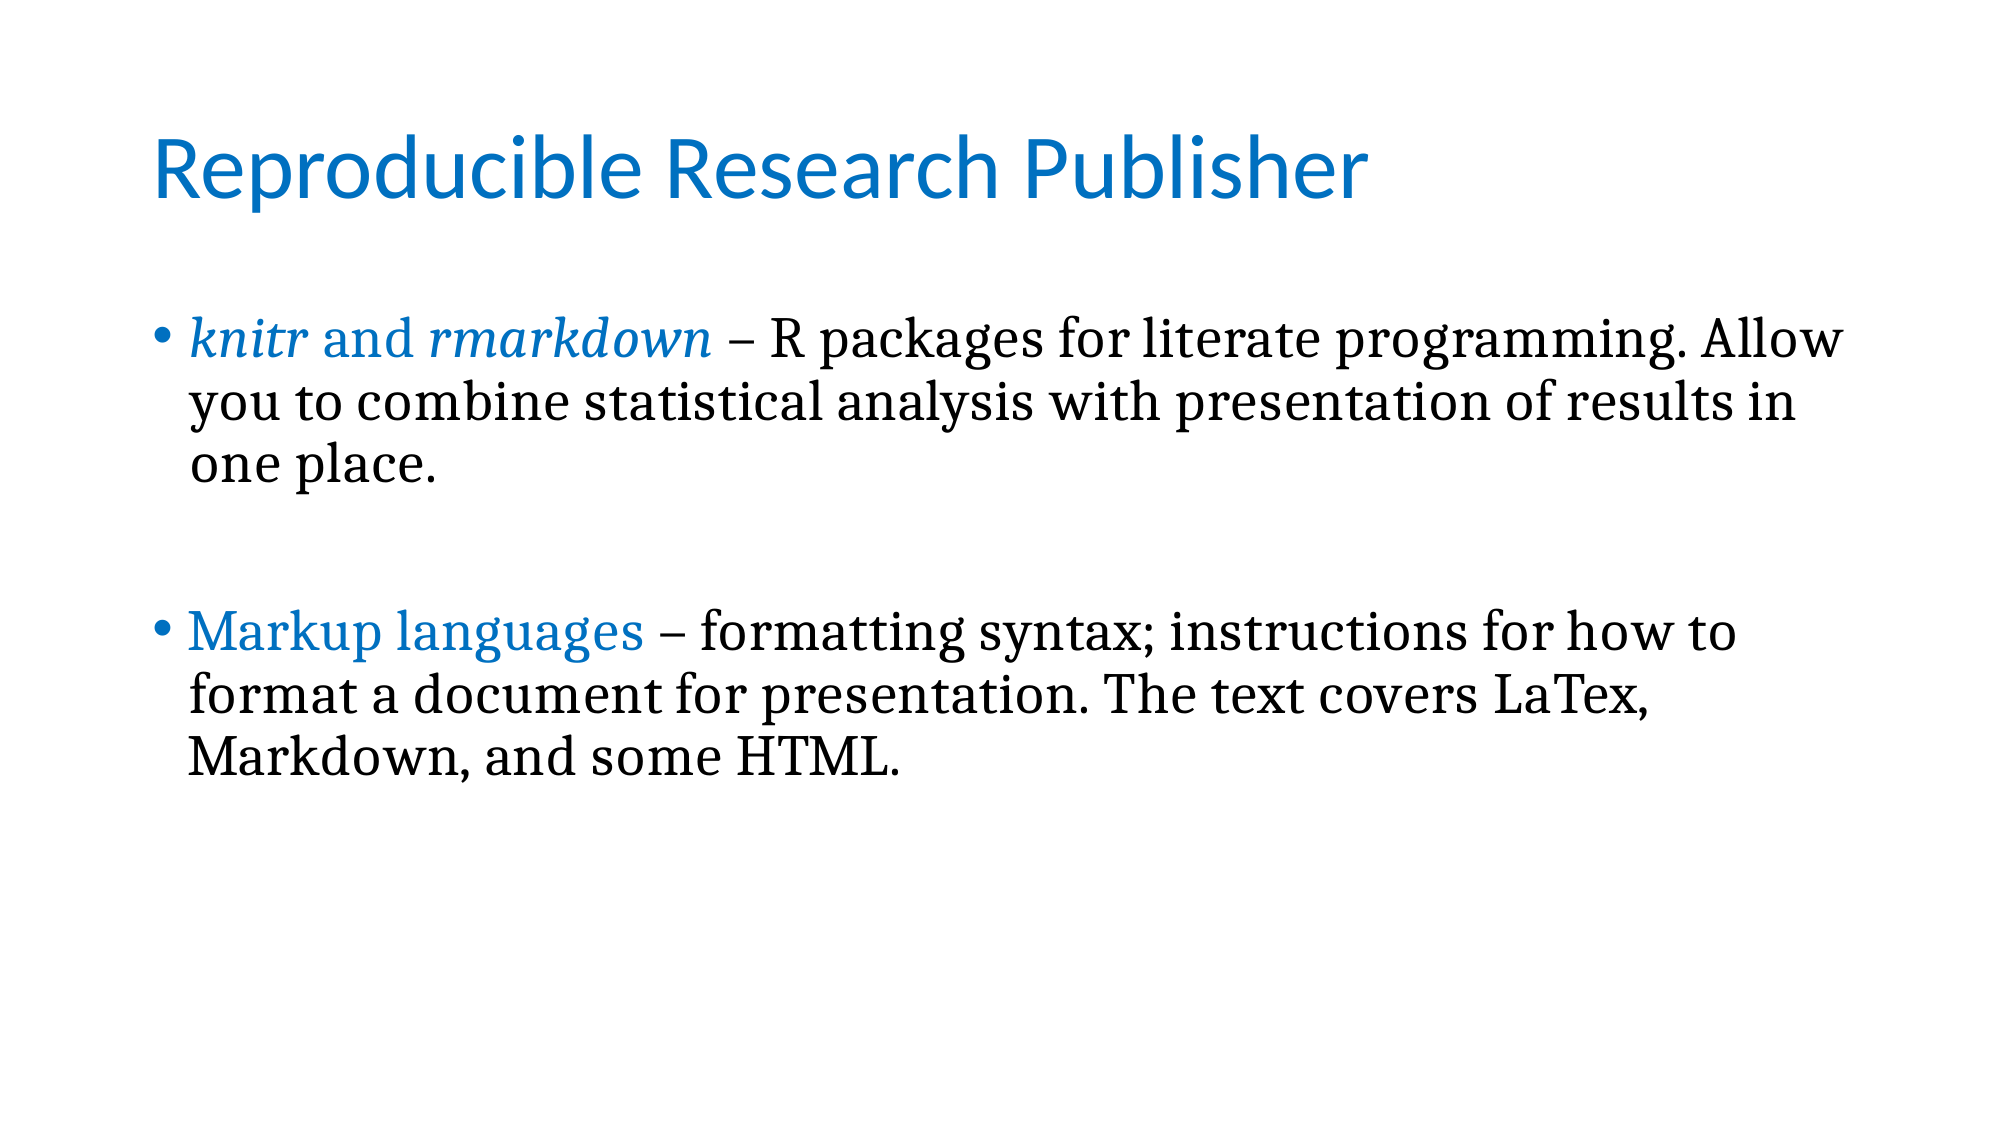

# Reproducible Research Publisher
knitr and rmarkdown – R packages for literate programming. Allow you to combine statistical analysis with presentation of results in one place.

Markup languages – formatting syntax; instructions for how to format a document for presentation. The text covers LaTex, Markdown, and some HTML.